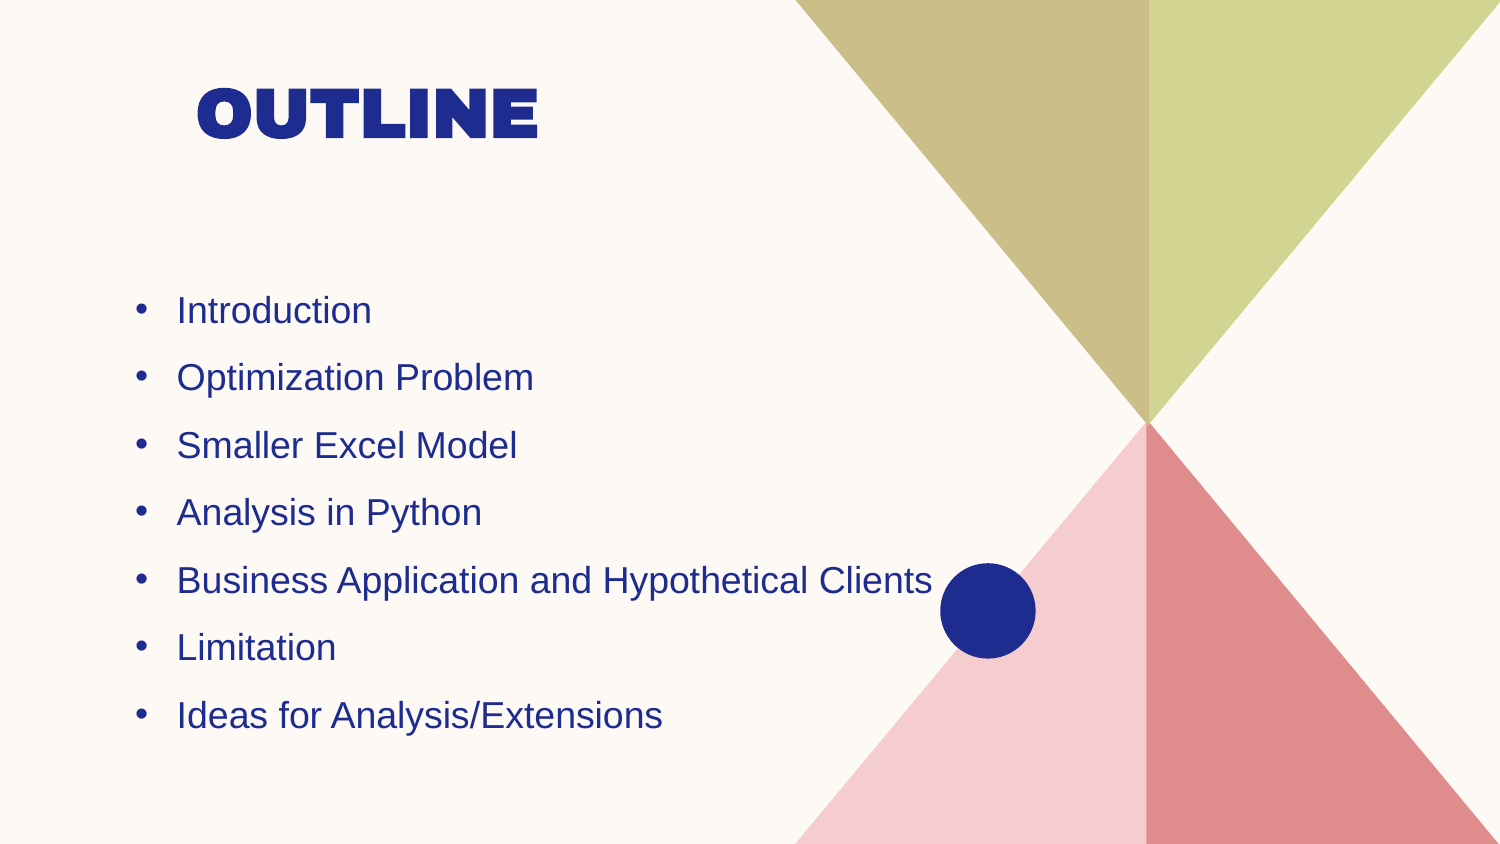

# OUTLINE
Introduction​
Optimization Problem
​Smaller Excel Model
Analysis in Python
Business Application and Hypothetical Clients​
Limitation
Ideas for Analysis/Extensions